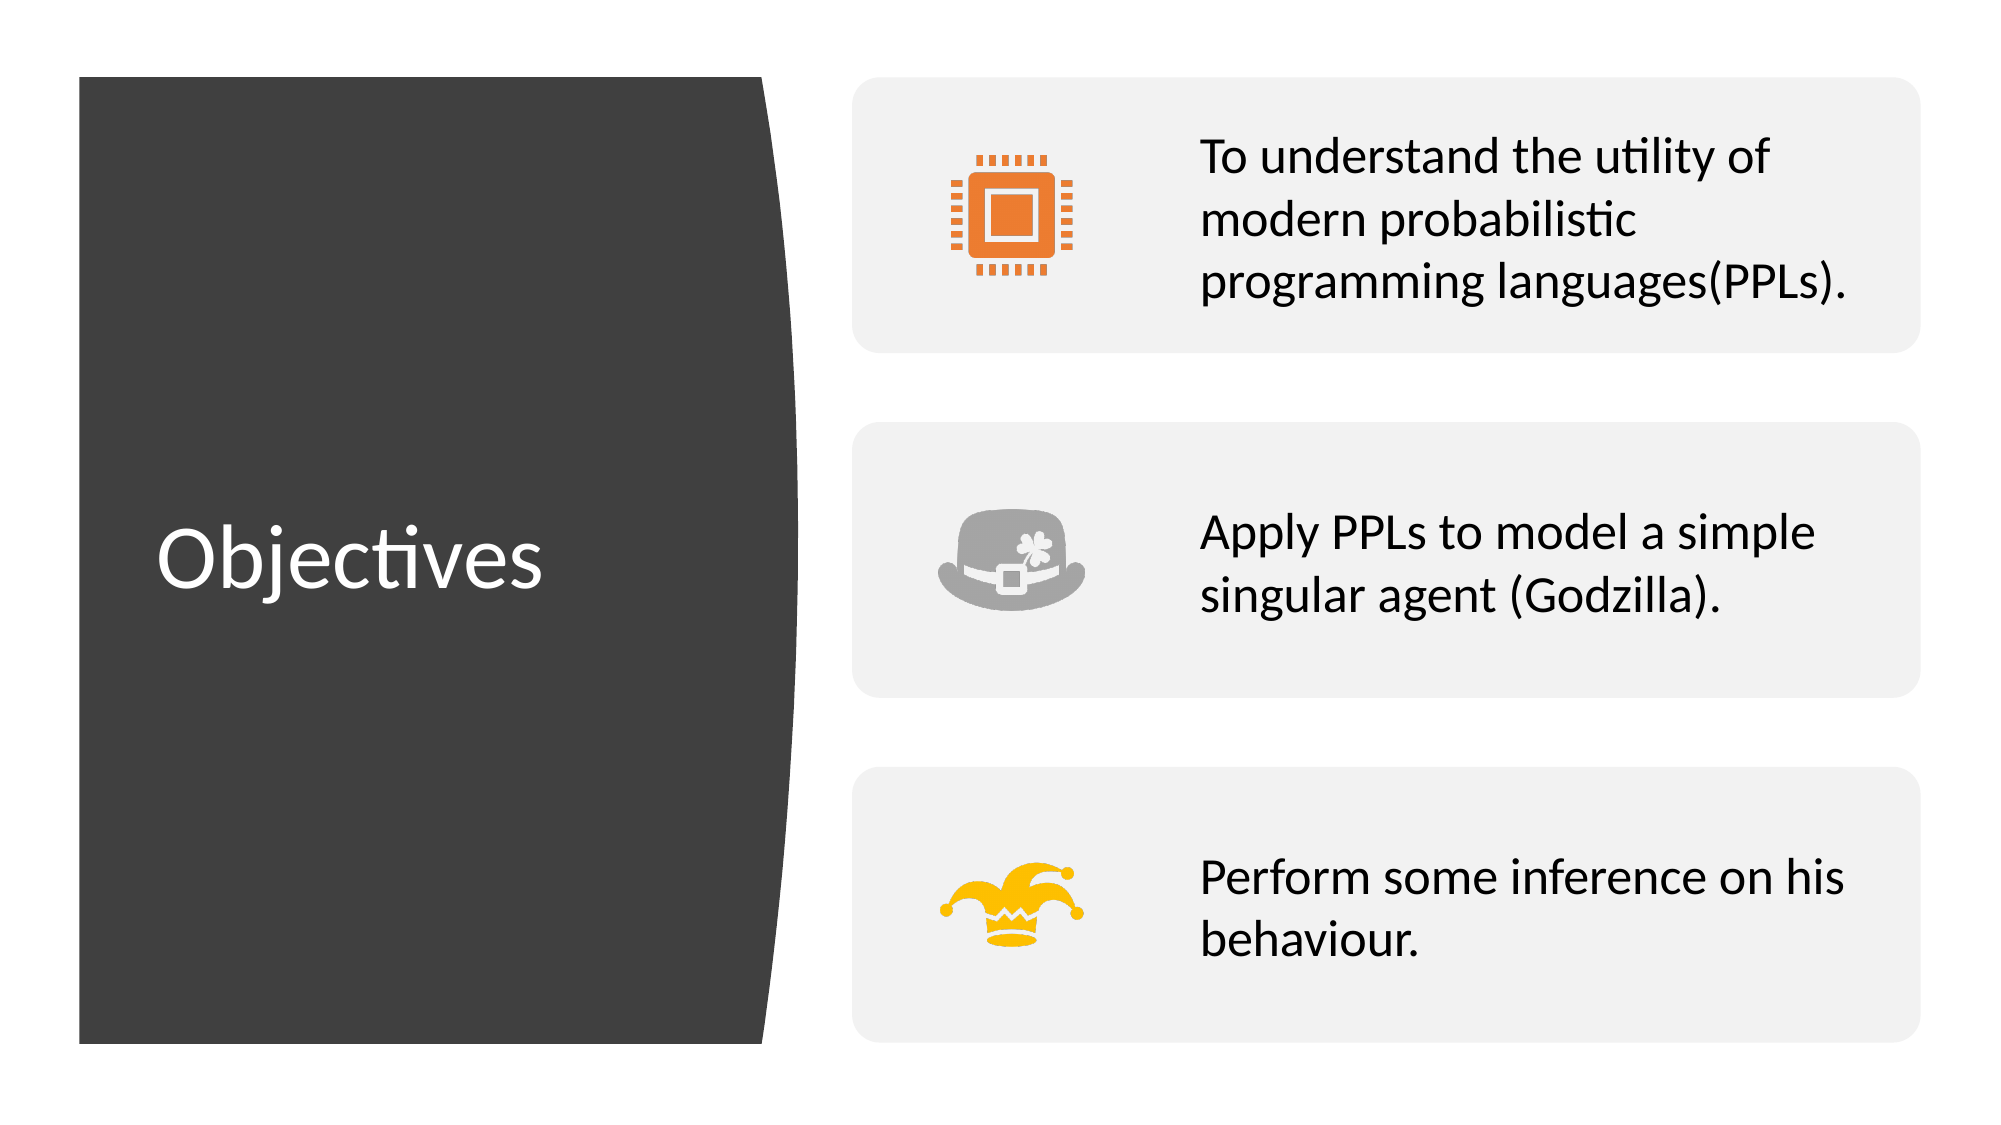

To understand the utility of modern probabilistic programming languages(PPLs).
Apply PPLs to model a simple singular agent (Godzilla).
Perform some inference on his behaviour.

# Objectives